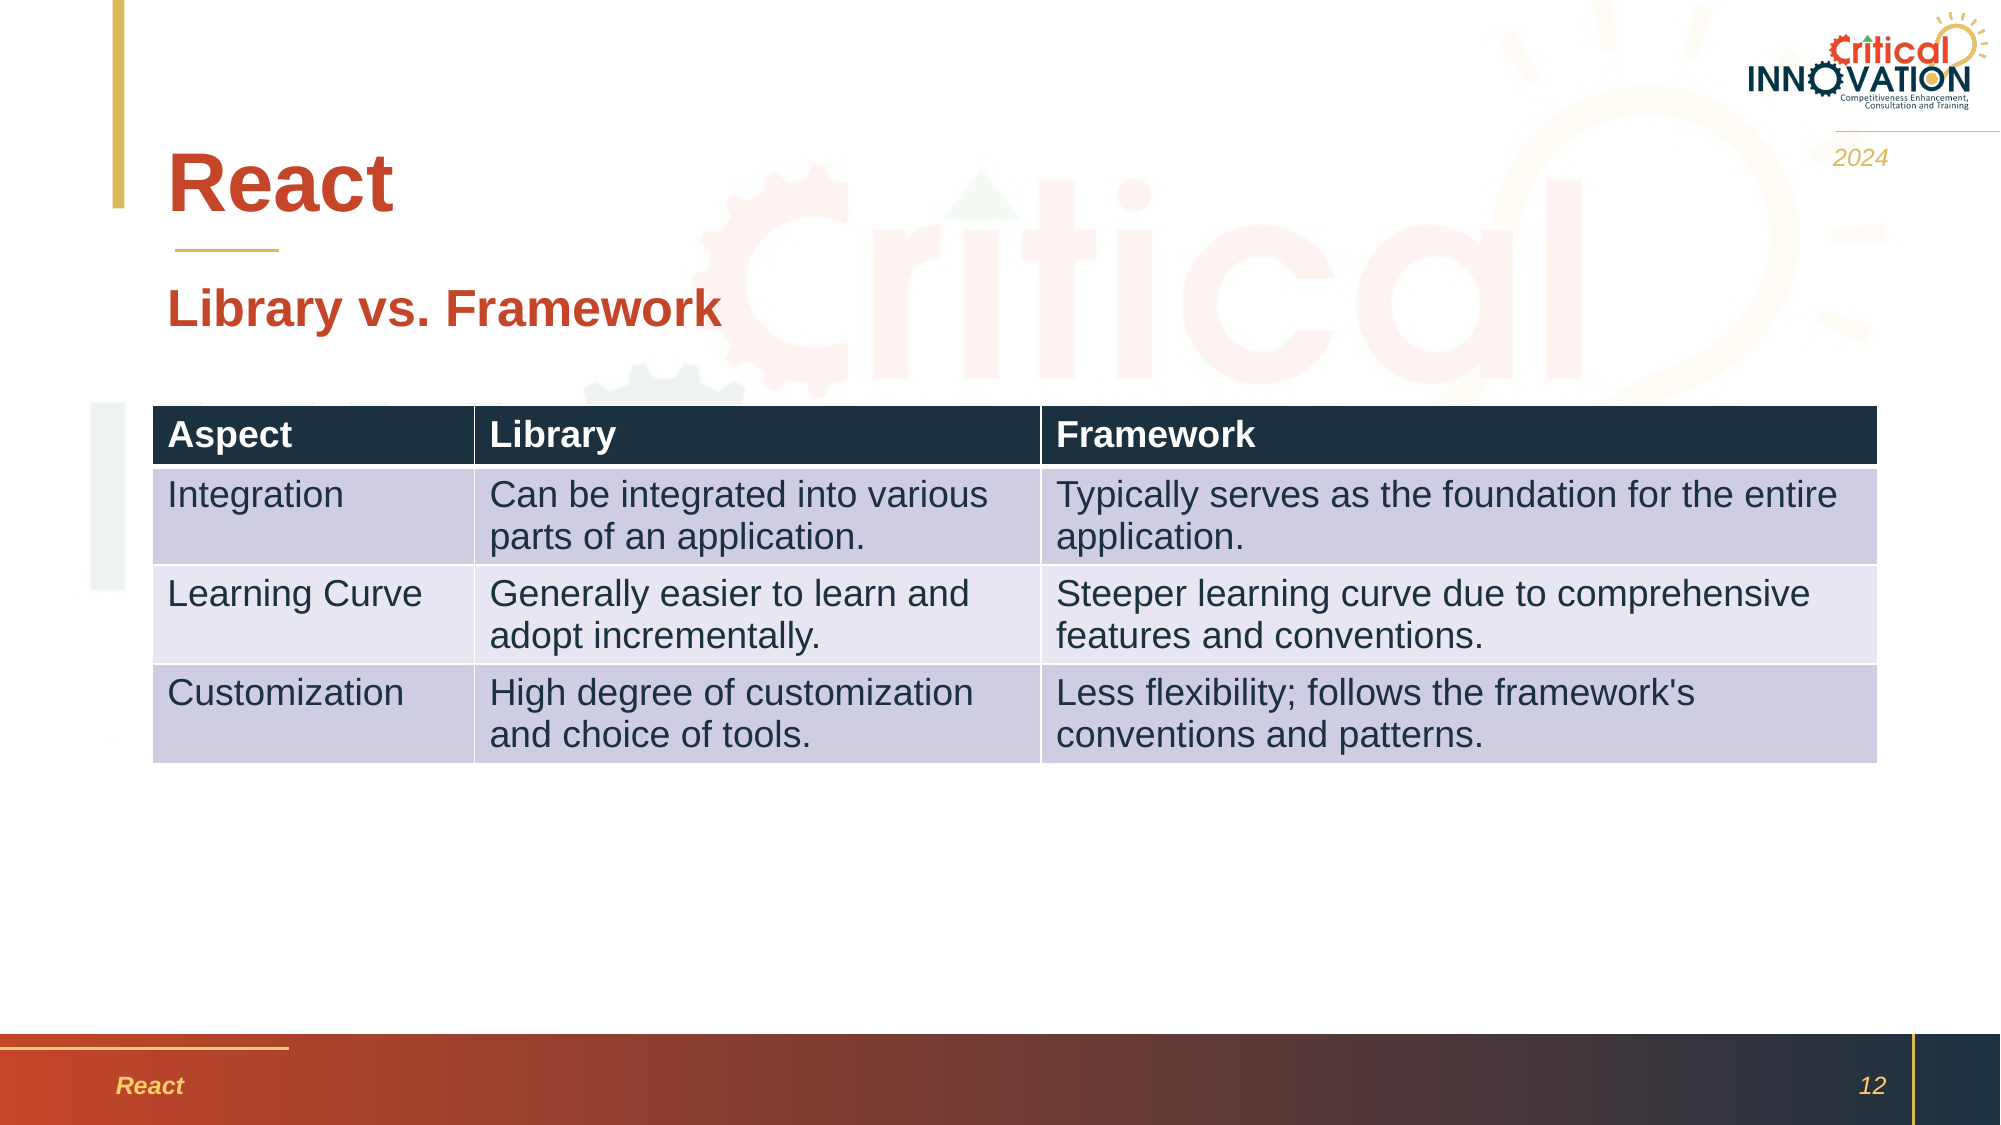

# React
2024
Library vs. Framework
| Aspect | Library | Framework |
| --- | --- | --- |
| Integration | Can be integrated into various parts of an application. | Typically serves as the foundation for the entire application. |
| Learning Curve | Generally easier to learn and adopt incrementally. | Steeper learning curve due to comprehensive features and conventions. |
| Customization | High degree of customization and choice of tools. | Less flexibility; follows the framework's conventions and patterns. |
React
12